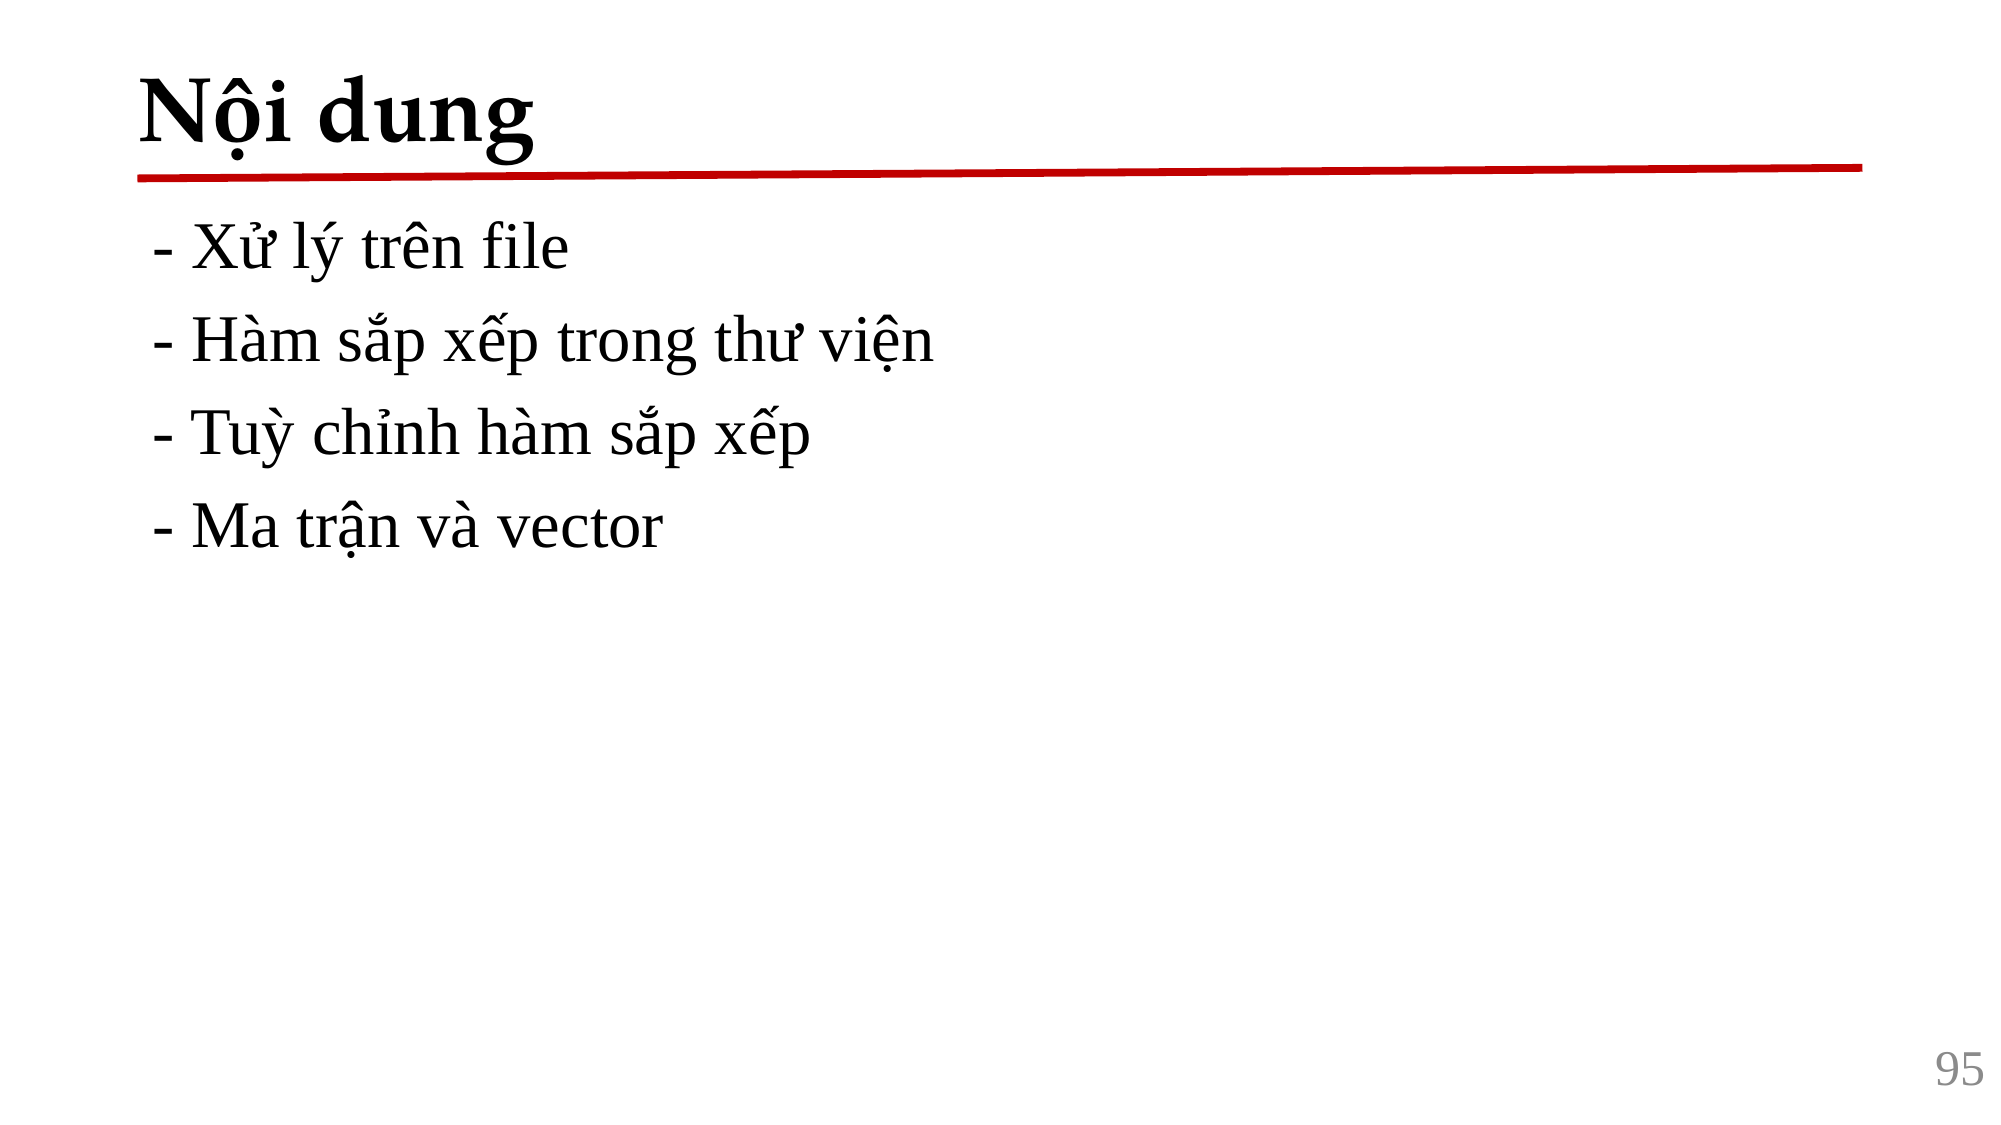

# Nội dung
- Xử lý trên file
- Hàm sắp xếp trong thư viện
- Tuỳ chỉnh hàm sắp xếp
- Ma trận và vector

95